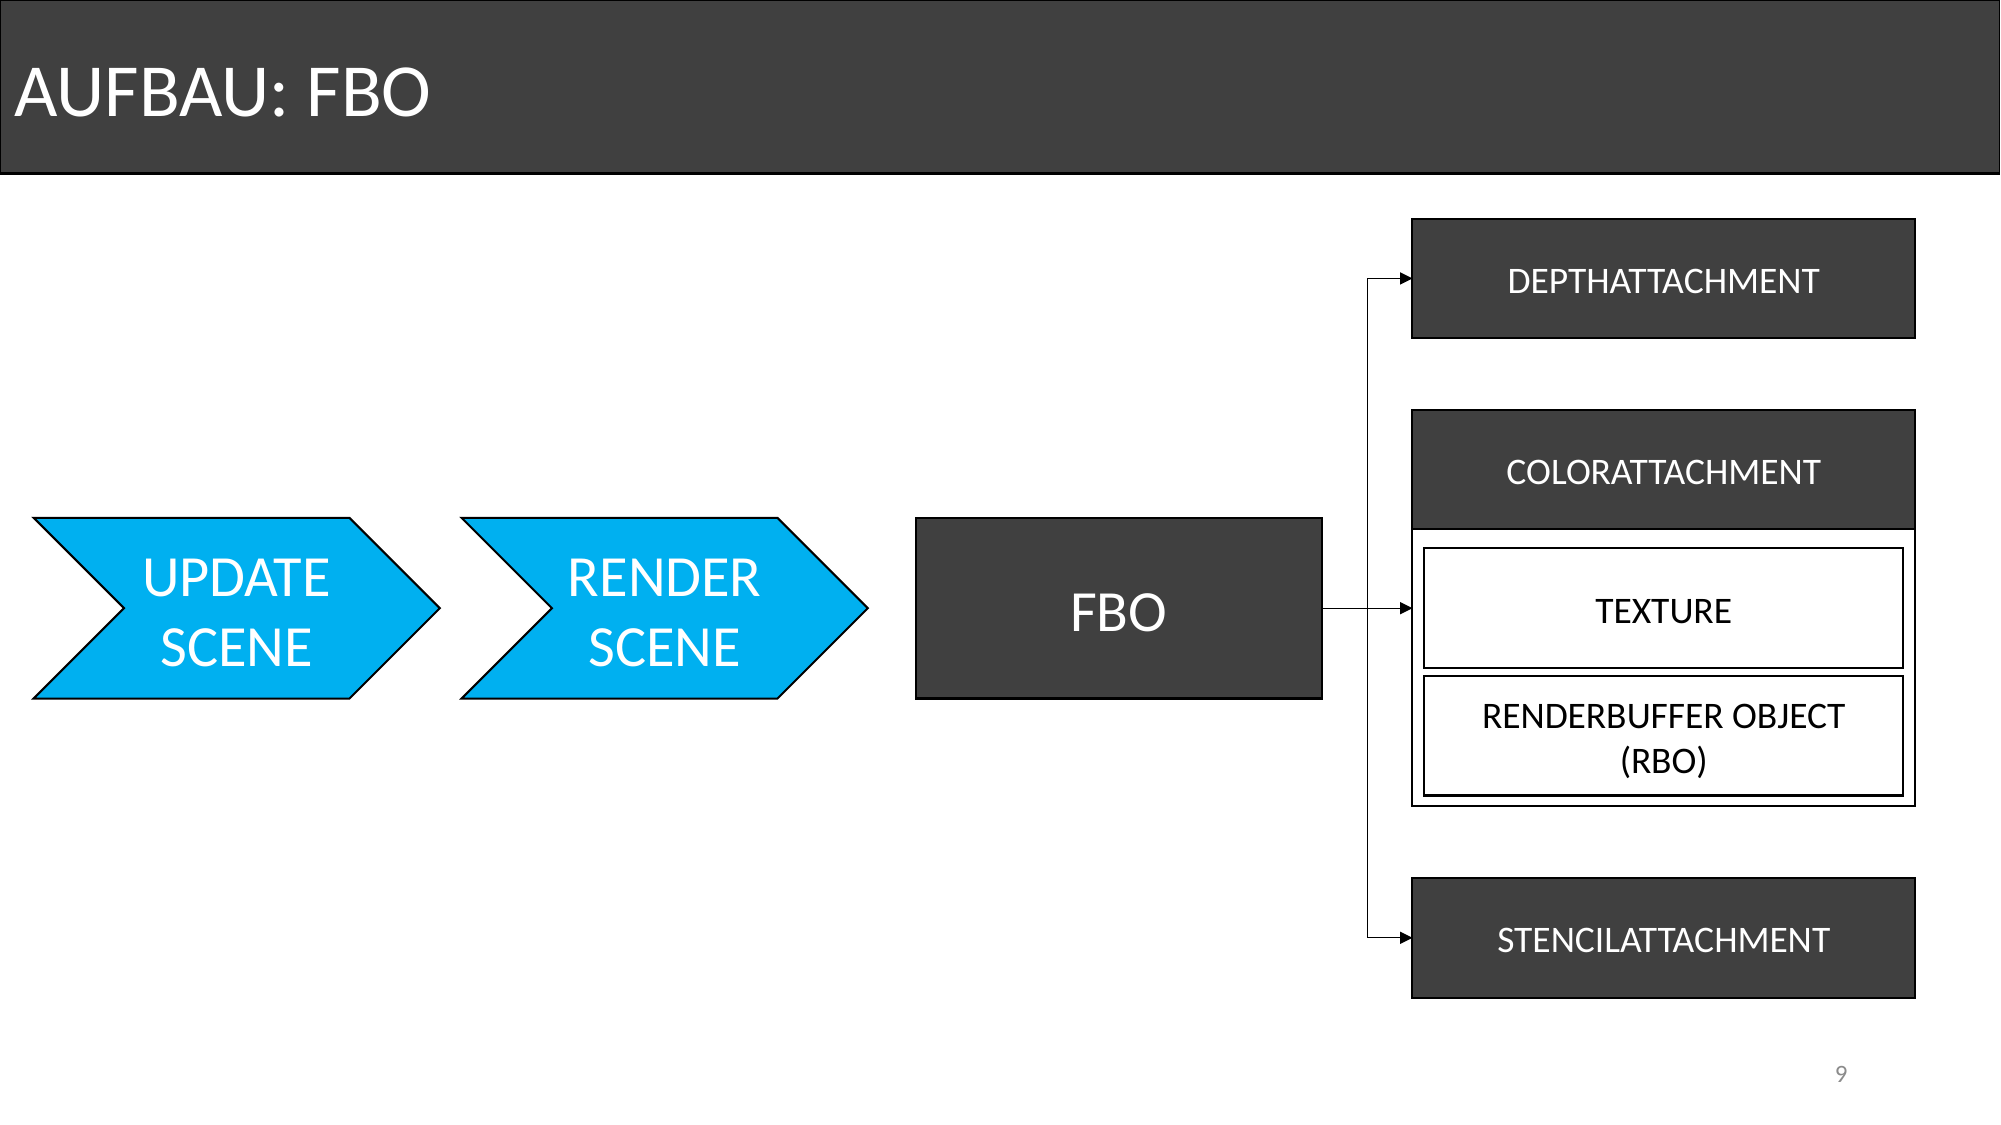

AUFBAU: FBO
DEPTHATTACHMENT
COLORATTACHMENT

TEXTURE
RENDERBUFFER OBJECT (RBO)
RENDER
SCENE
FBO
UPDATE
SCENE
STENCILATTACHMENT
9